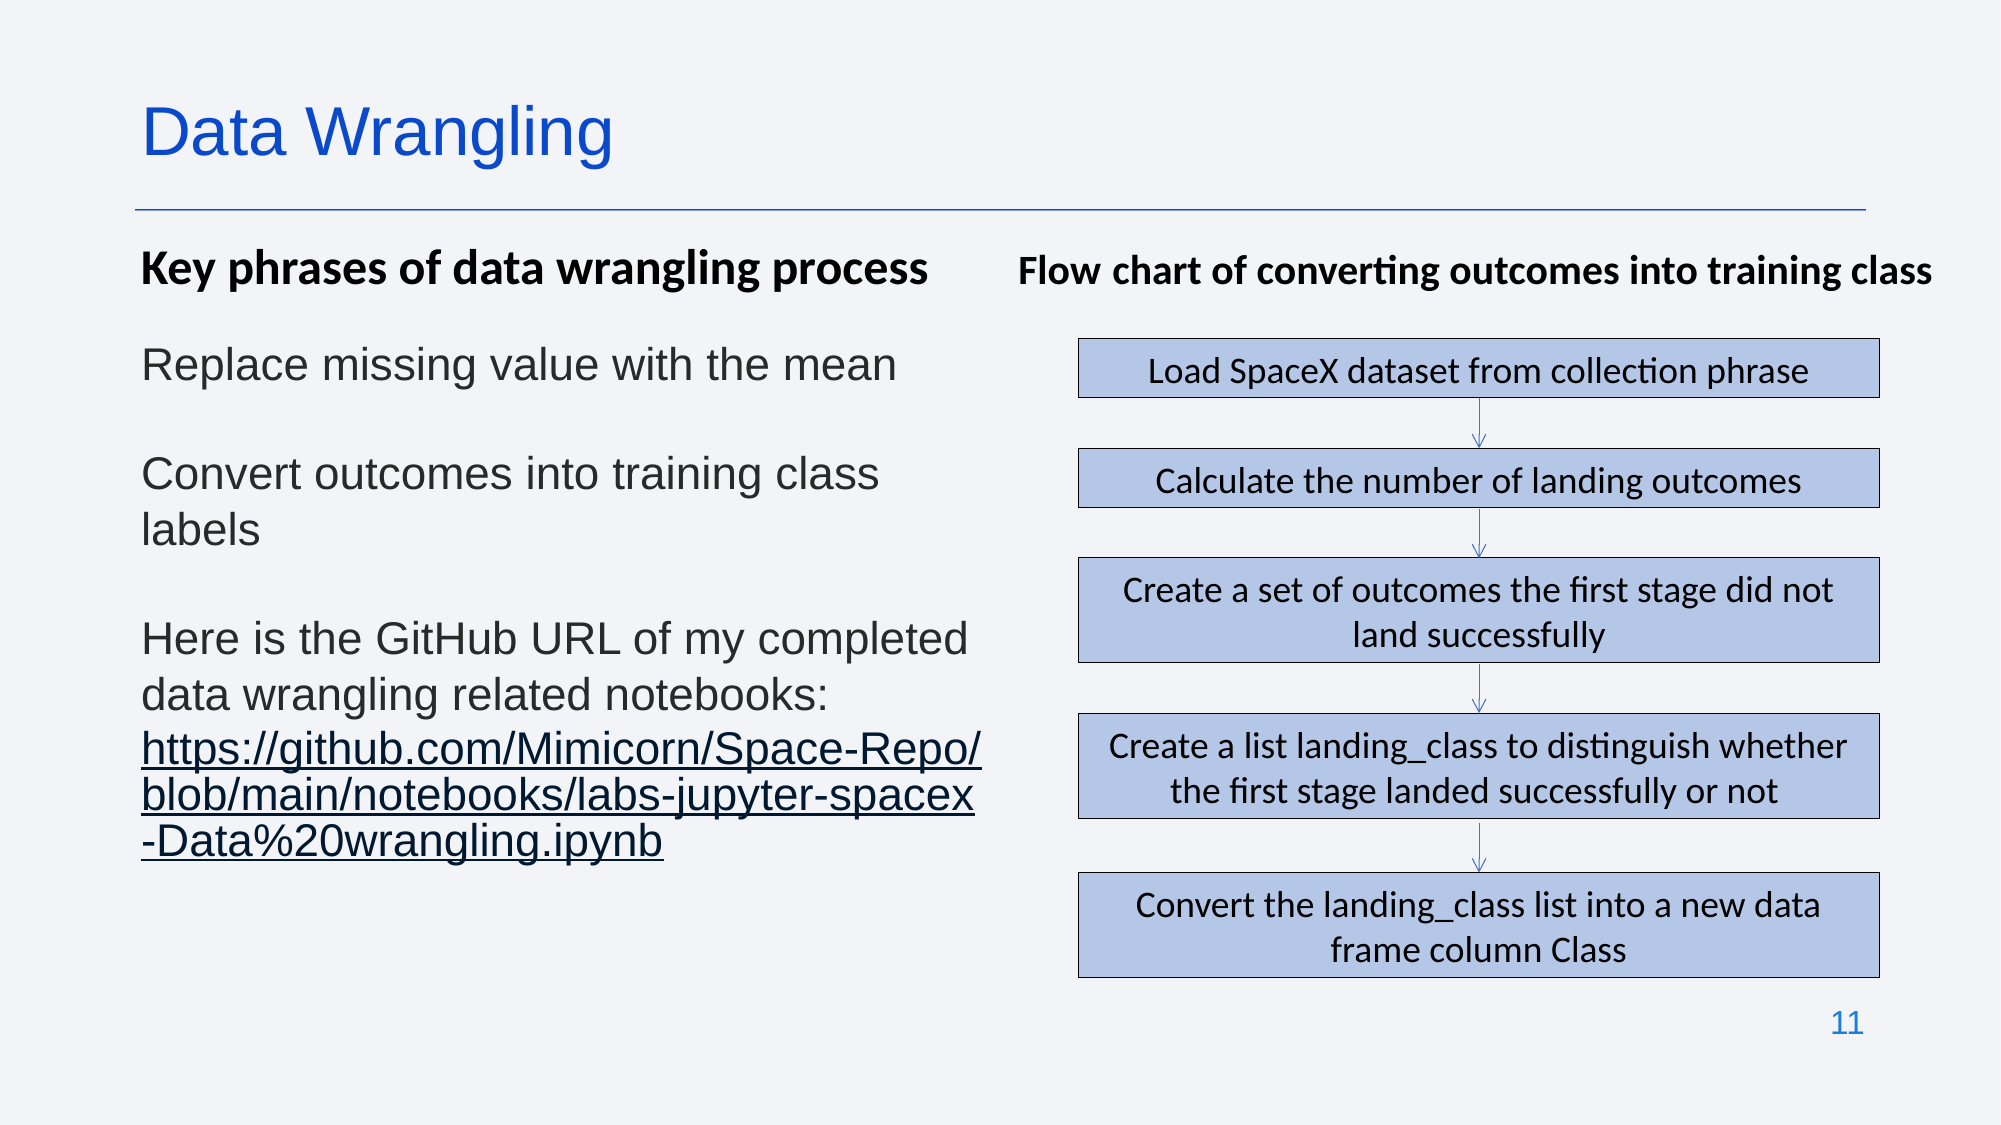

Data Wrangling
Key phrases of data wrangling process
Flow chart of converting outcomes into training class
Replace missing value with the mean

Convert outcomes into training class labels

Here is the GitHub URL of my completed data wrangling related notebooks: https://github.com/Mimicorn/Space-Repo/blob/main/notebooks/labs-jupyter-spacex-Data%20wrangling.ipynb

Load SpaceX dataset from collection phrase
Calculate the number of landing outcomes
Create a set of outcomes the first stage did not land successfully
Create a list landing_class to distinguish whether the first stage landed successfully or not
Convert the landing_class list into a new data frame column Class
11